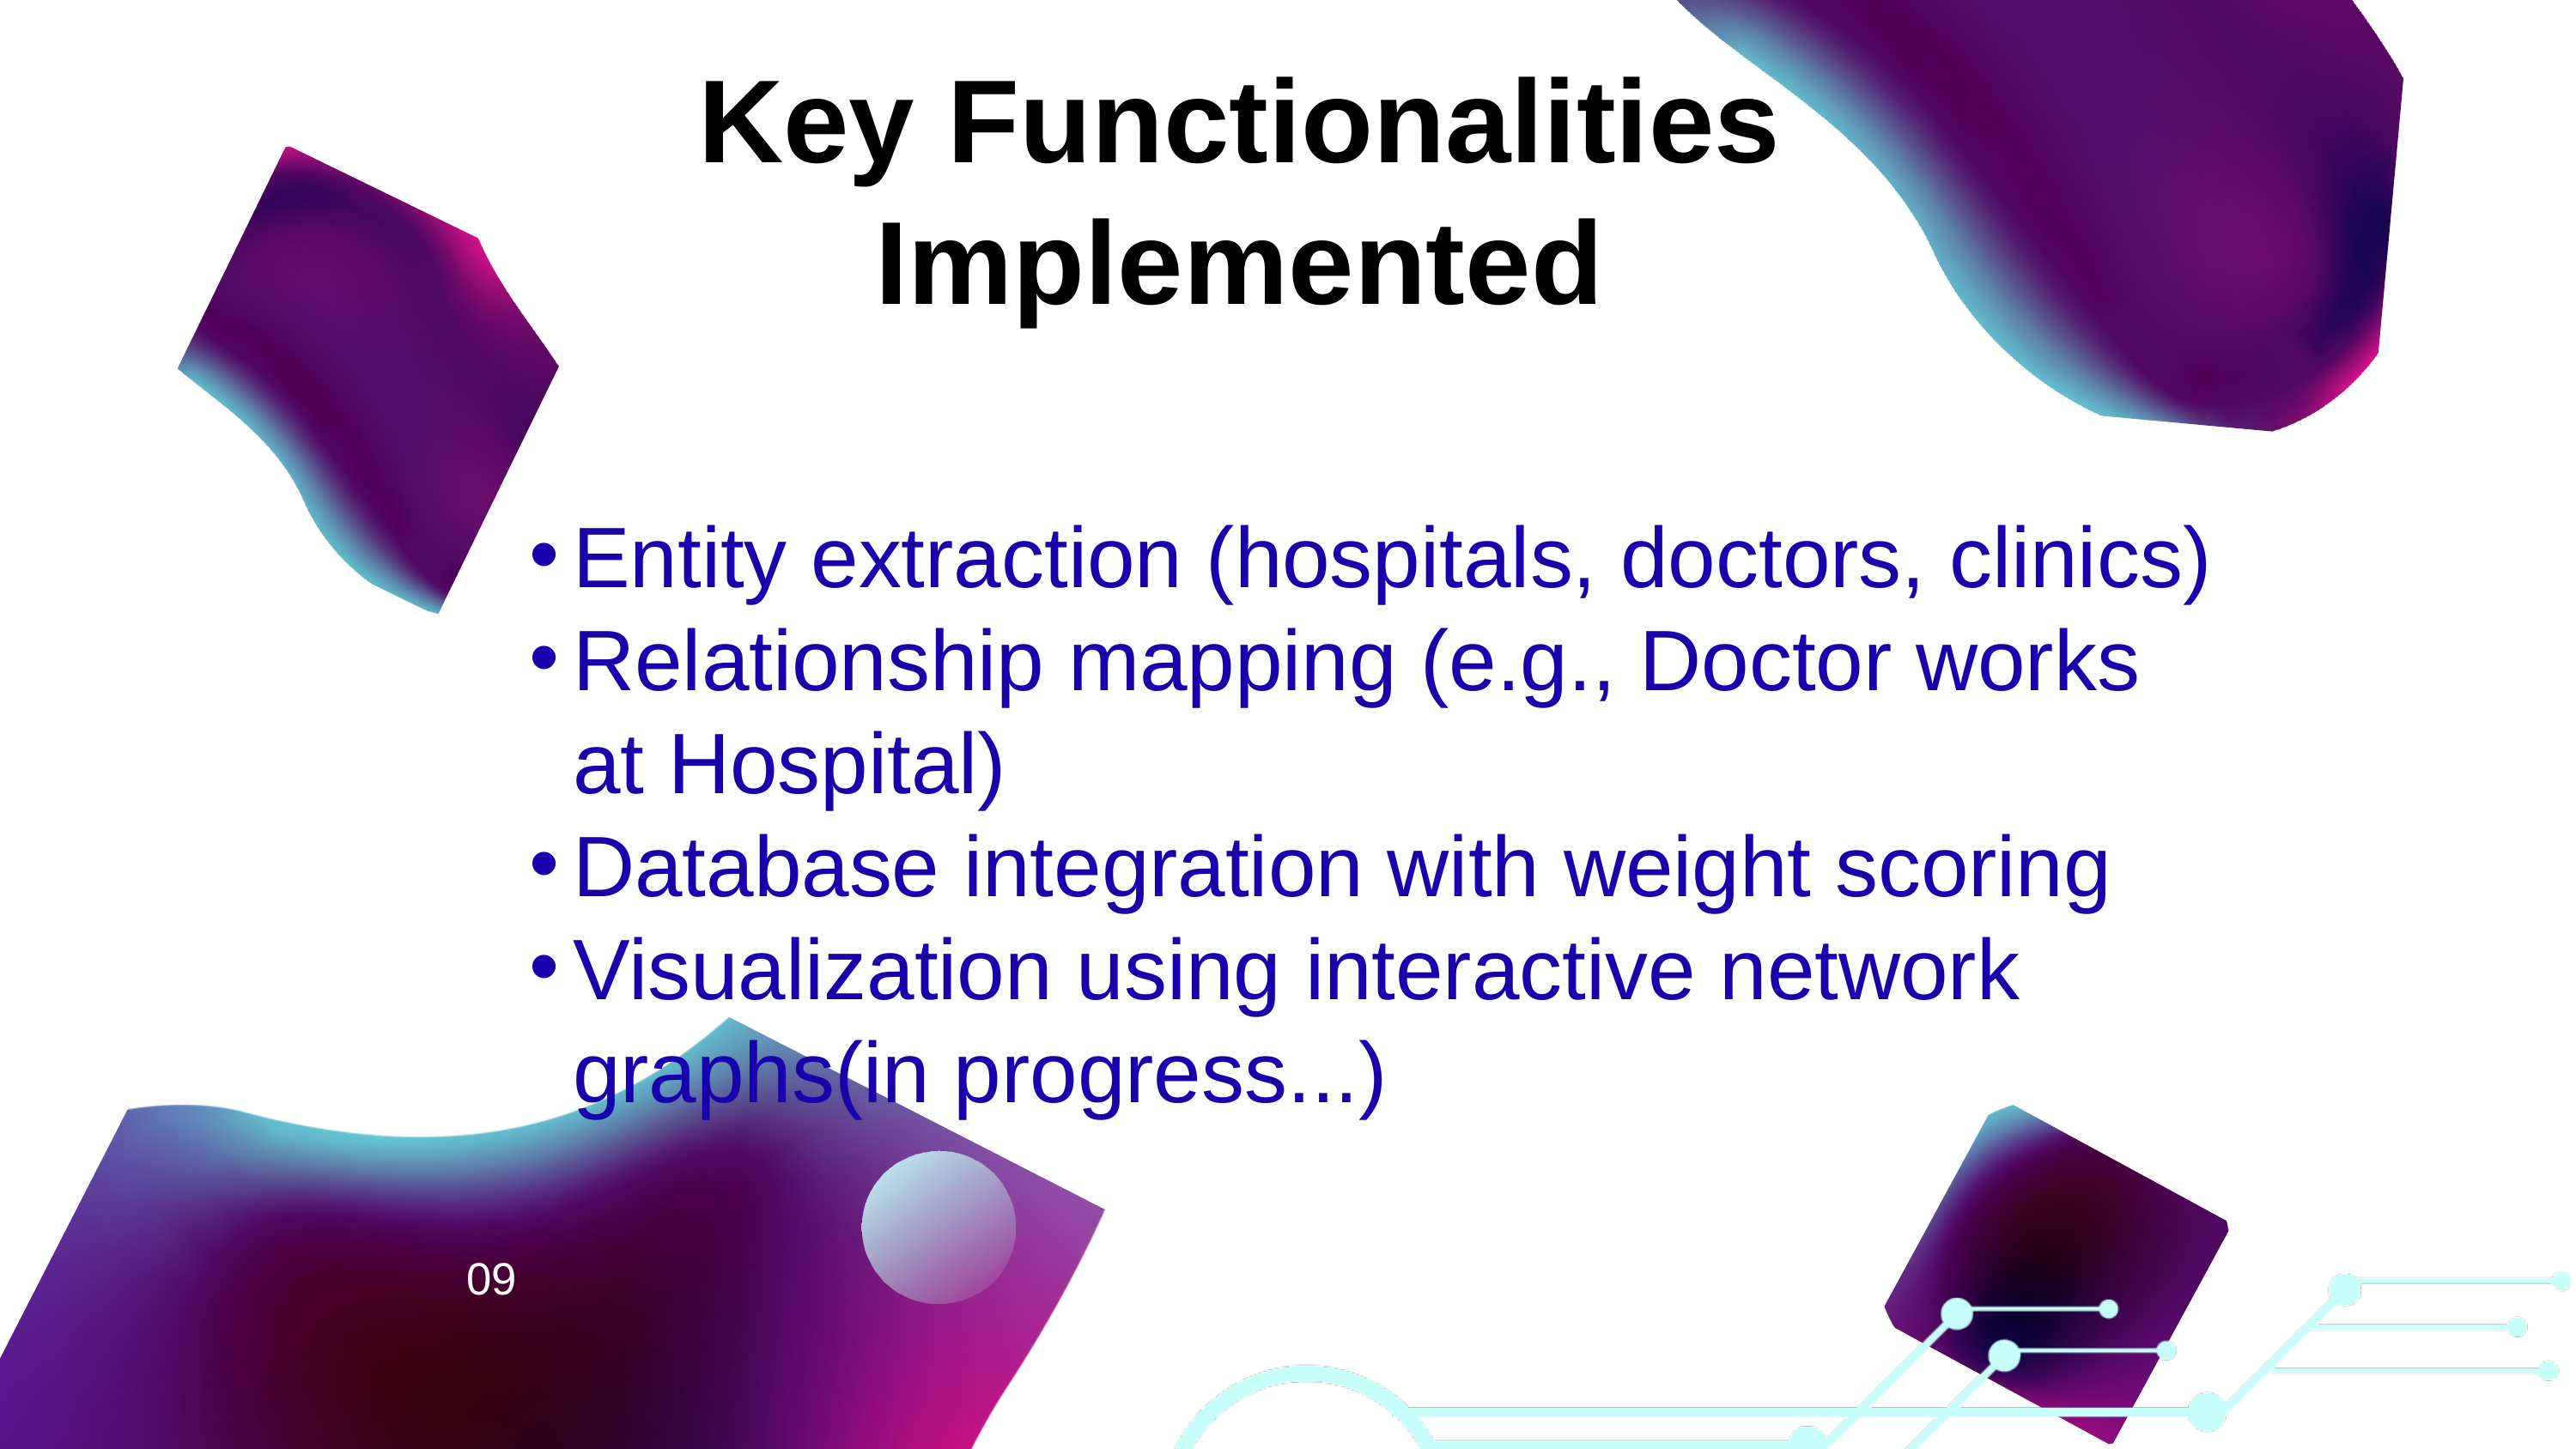

Key Functionalities Implemented

Entity extraction (hospitals, doctors, clinics)
Relationship mapping (e.g., Doctor works at Hospital)
Database integration with weight scoring
Visualization using interactive network graphs(in progress...)

09